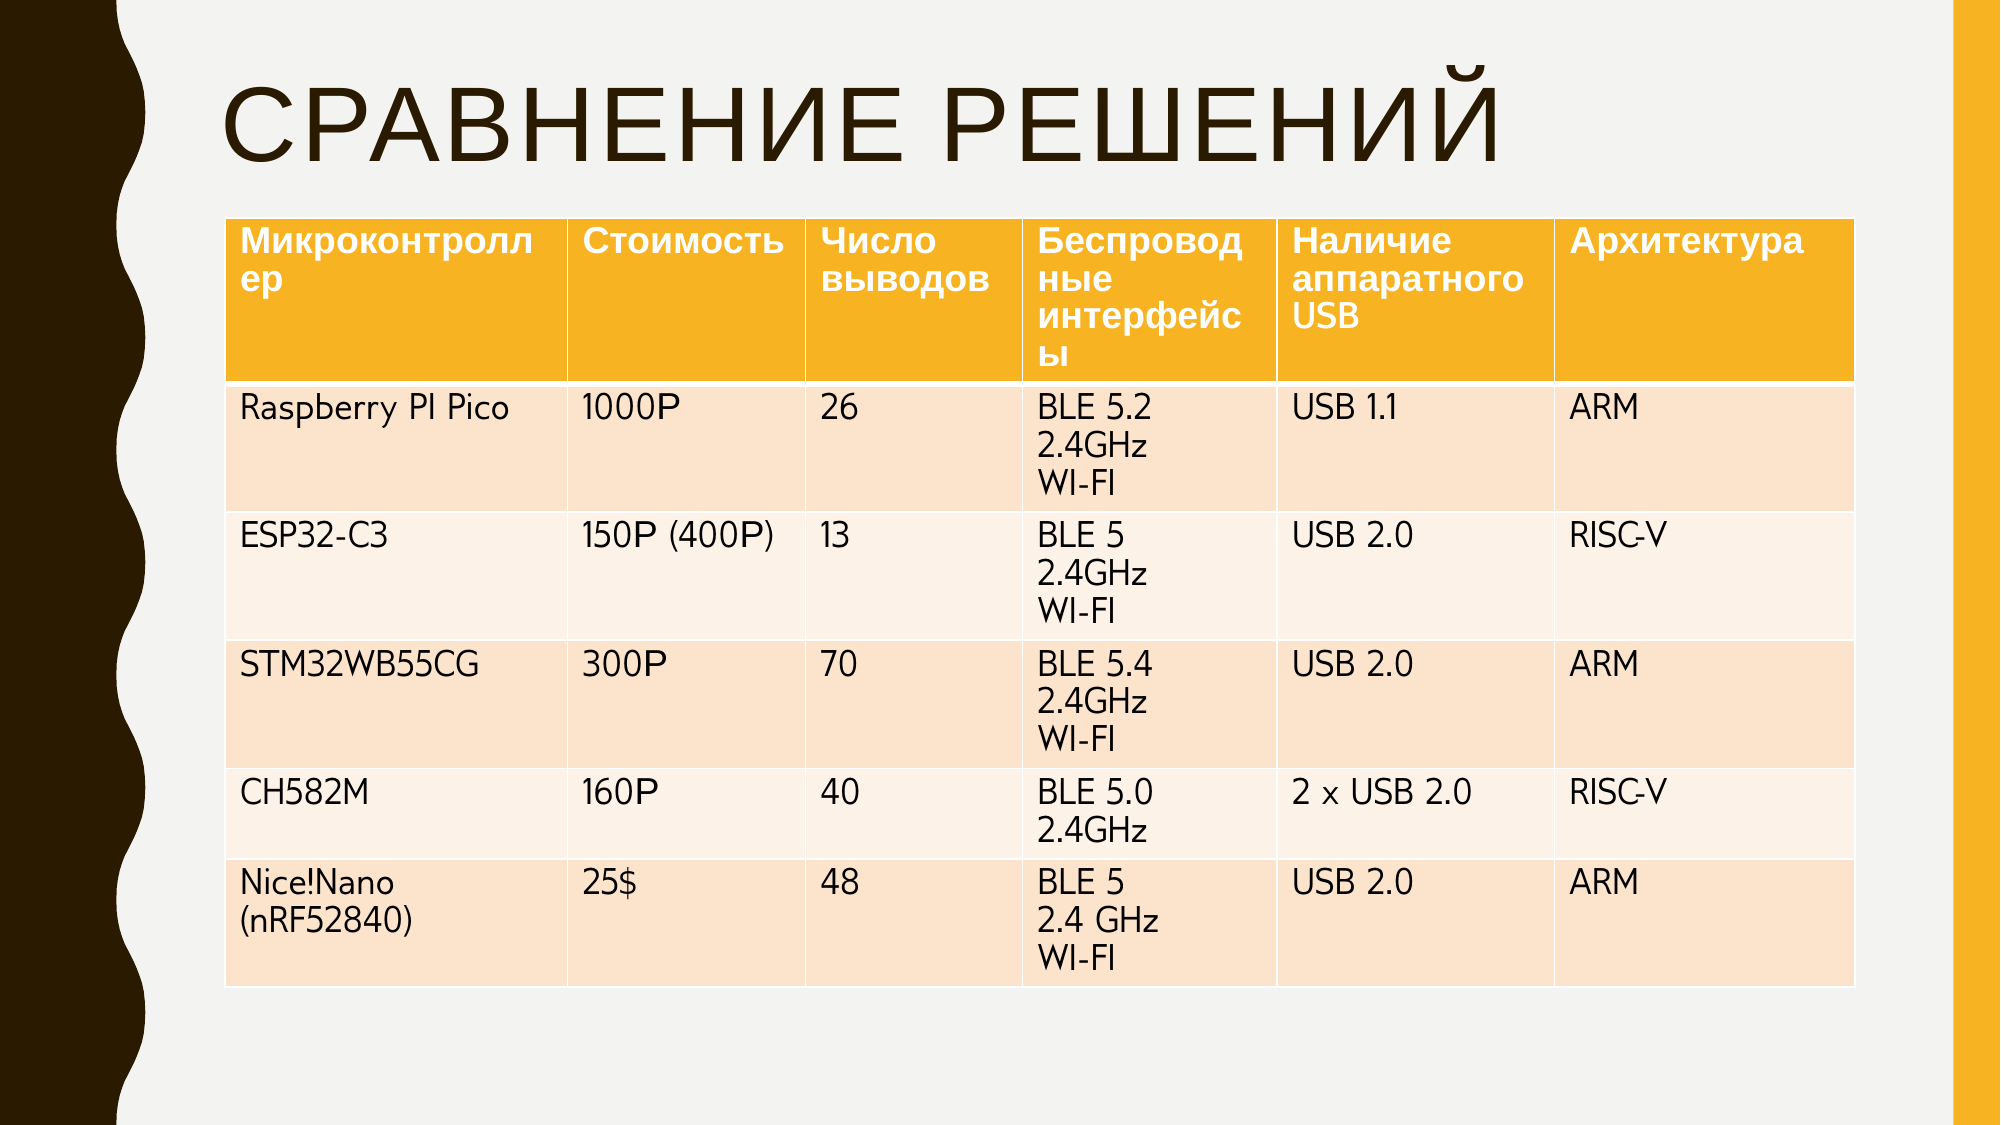

# Сравнение решений
| Микроконтроллер | Стоимость | Число выводов | Беспроводные интерфейсы | Наличие аппаратного USB | Архитектура |
| --- | --- | --- | --- | --- | --- |
| Raspberry PI Pico | 1000Р | 26 | BLE 5.2 2.4GHz WI-FI | USB 1.1 | ARM |
| ESP32-C3 | 150Р (400Р) | 13 | BLE 5 2.4GHz WI-FI | USB 2.0 | RISC-V |
| STM32WB55CG | 300Р | 70 | BLE 5.4 2.4GHz WI-FI | USB 2.0 | ARM |
| CH582M | 160Р | 40 | BLE 5.0 2.4GHz | 2 x USB 2.0 | RISC-V |
| Nice!Nano (nRF52840) | 25$ | 48 | BLE 5 2.4 GHz WI-FI | USB 2.0 | ARM |